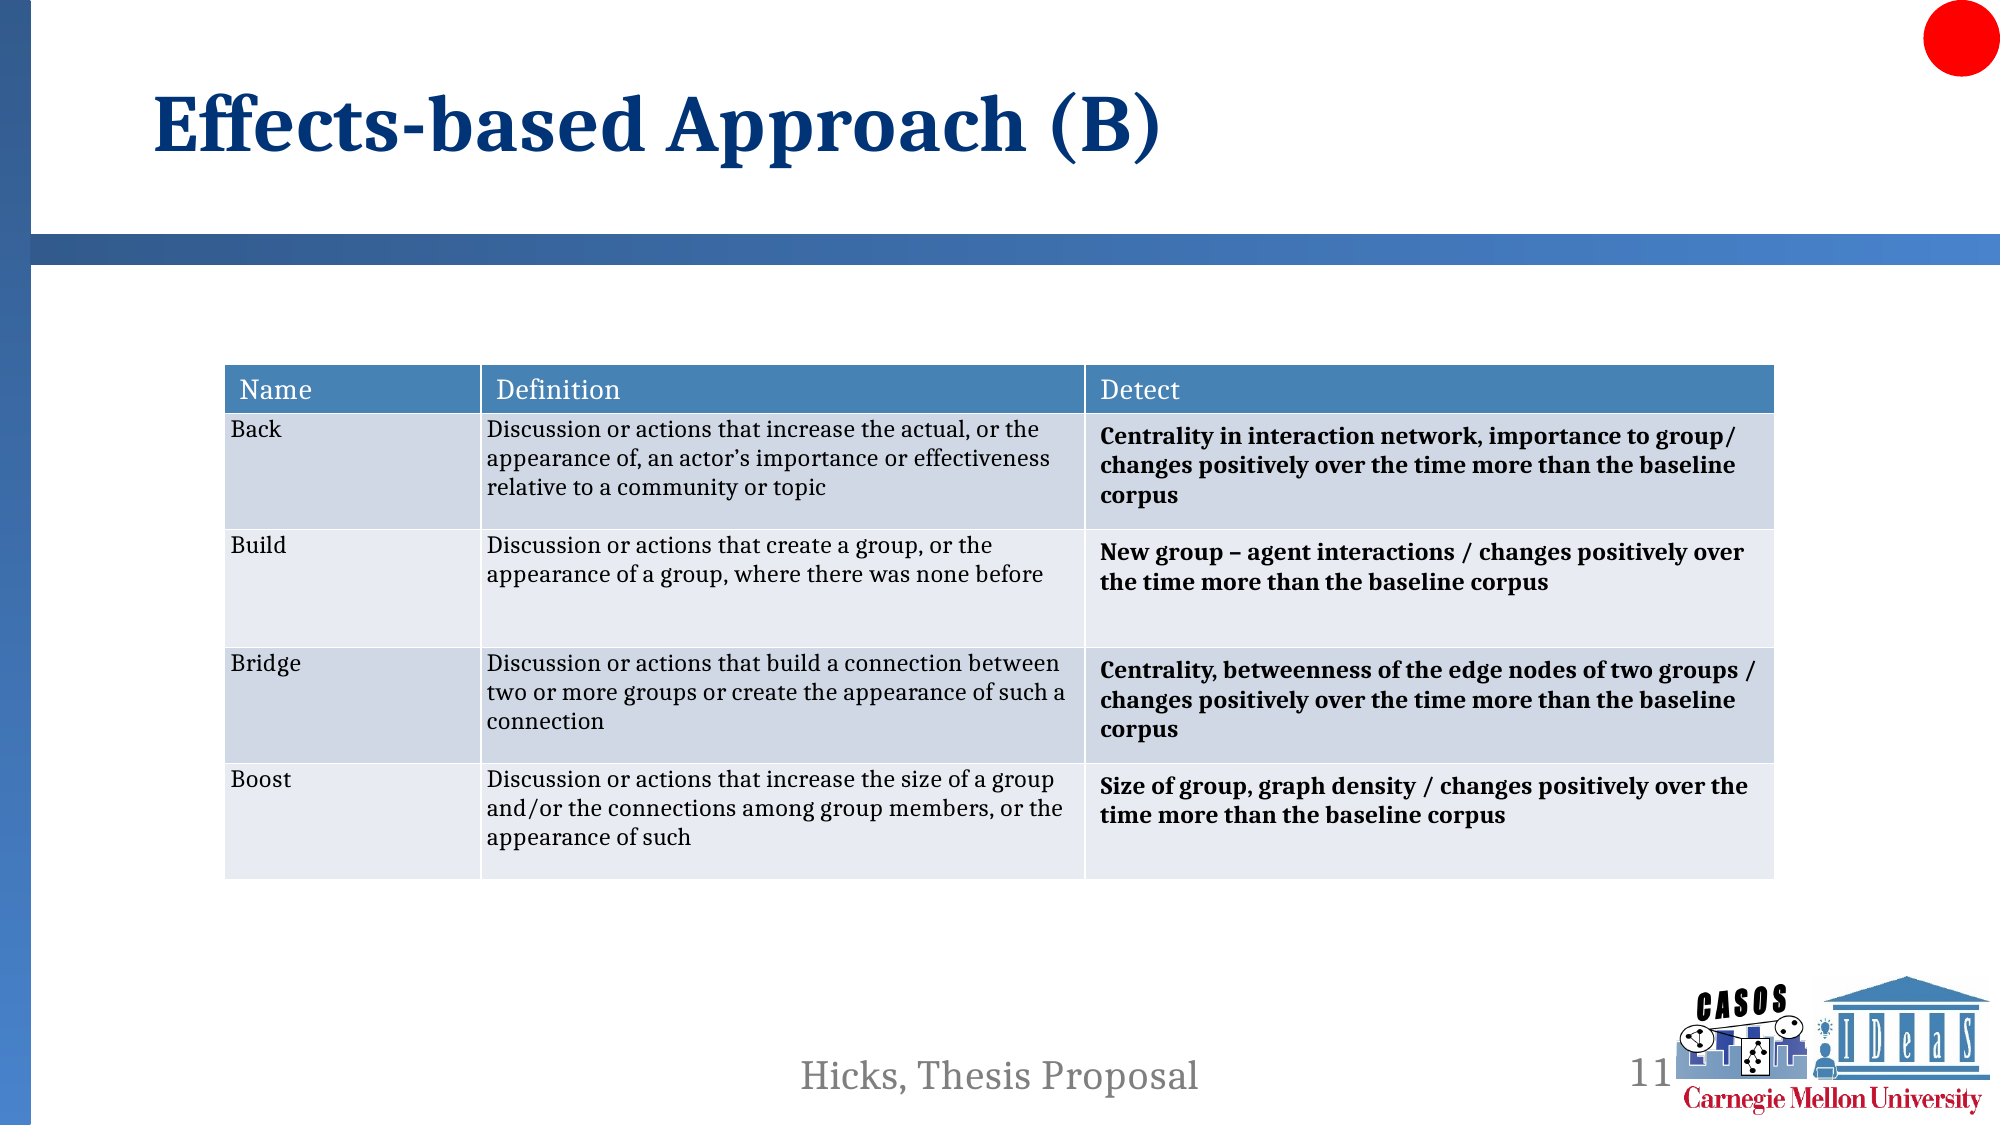

# Effects-based Approach (B)
| Name | Definition | Detect |
| --- | --- | --- |
| Back | Discussion or actions that increase the actual, or the appearance of, an actor’s importance or effectiveness relative to a community or topic | Centrality in interaction network, importance to group/ changes positively over the time more than the baseline corpus |
| Build | Discussion or actions that create a group, or the appearance of a group, where there was none before | New group – agent interactions / changes positively over the time more than the baseline corpus |
| Bridge | Discussion or actions that build a connection between two or more groups or create the appearance of such a connection | Centrality, betweenness of the edge nodes of two groups / changes positively over the time more than the baseline corpus |
| Boost | Discussion or actions that increase the size of a group and/or the connections among group members, or the appearance of such | Size of group, graph density / changes positively over the time more than the baseline corpus |
11
Hicks, Thesis Proposal